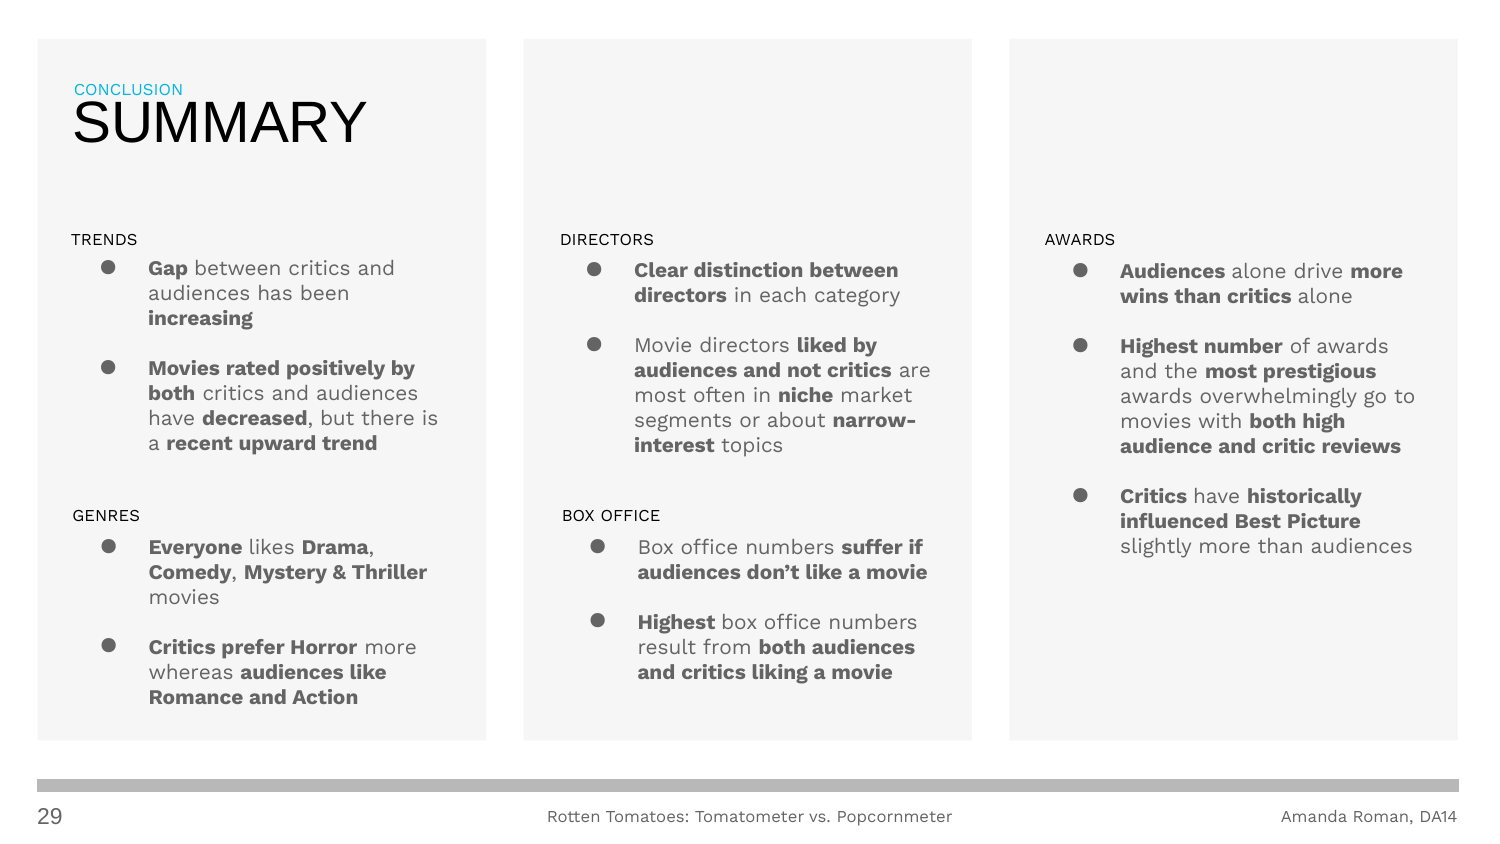

CONCLUSION
# SUMMARY
AWARDS
TRENDS
DIRECTORS
Gap between critics and audiences has been increasing

Movies rated positively by both critics and audiences have decreased, but there is a recent upward trend
Clear distinction between directors in each category

Movie directors liked by audiences and not critics are most often in niche market segments or about narrow-interest topics
Audiences alone drive more wins than critics alone

Highest number of awards and the most prestigious awards overwhelmingly go to movies with both high audience and critic reviews

Critics have historically influenced Best Picture slightly more than audiences
GENRES
BOX OFFICE
Everyone likes Drama, Comedy, Mystery & Thriller movies

Critics prefer Horror more whereas audiences like Romance and Action

Box office numbers suffer if audiences don’t like a movie

Highest box office numbers result from both audiences and critics liking a movie
29
Rotten Tomatoes: Tomatometer vs. Popcornmeter
Amanda Roman, DA14